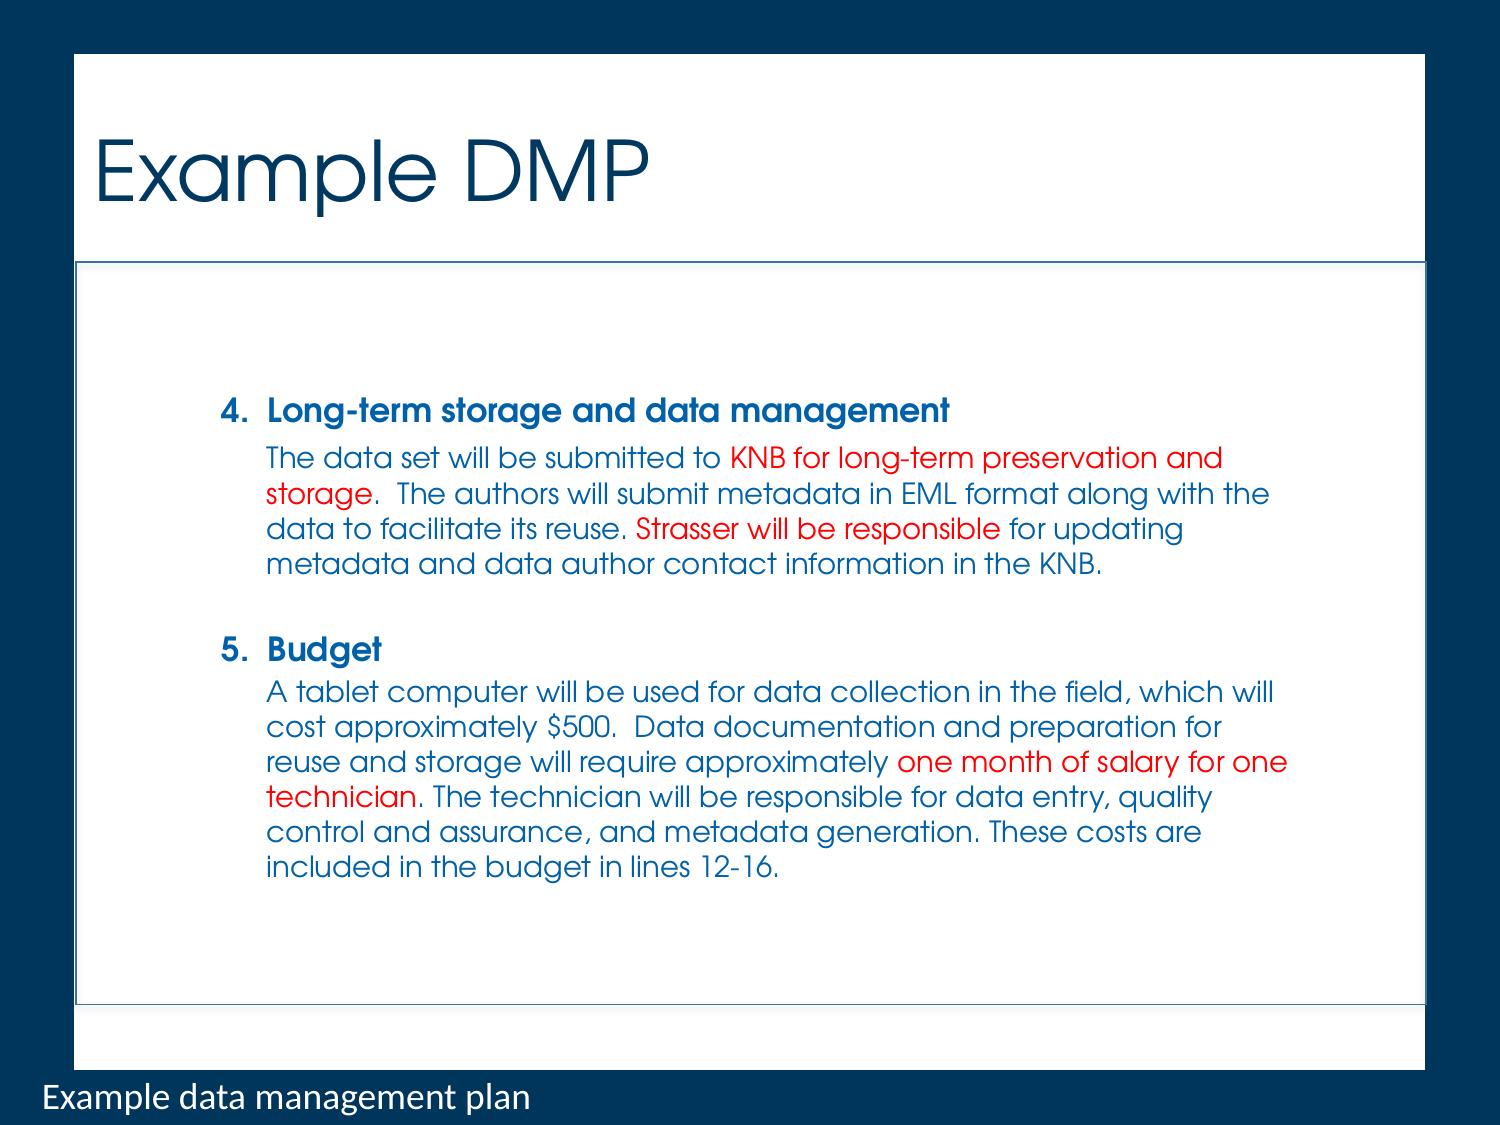

Example DMP

4.  Long-term storage and data management
	The data set will be submitted to KNB for long-term preservation and storage.  The authors will submit metadata in EML format along with the data to facilitate its reuse. Strasser will be responsible for updating metadata and data author contact information in the KNB.

5.  Budget
	A tablet computer will be used for data collection in the field, which will cost approximately $500.  Data documentation and preparation for reuse and storage will require approximately one month of salary for one technician. The technician will be responsible for data entry, quality control and assurance, and metadata generation. These costs are included in the budget in lines 12-16.

Example data management plan